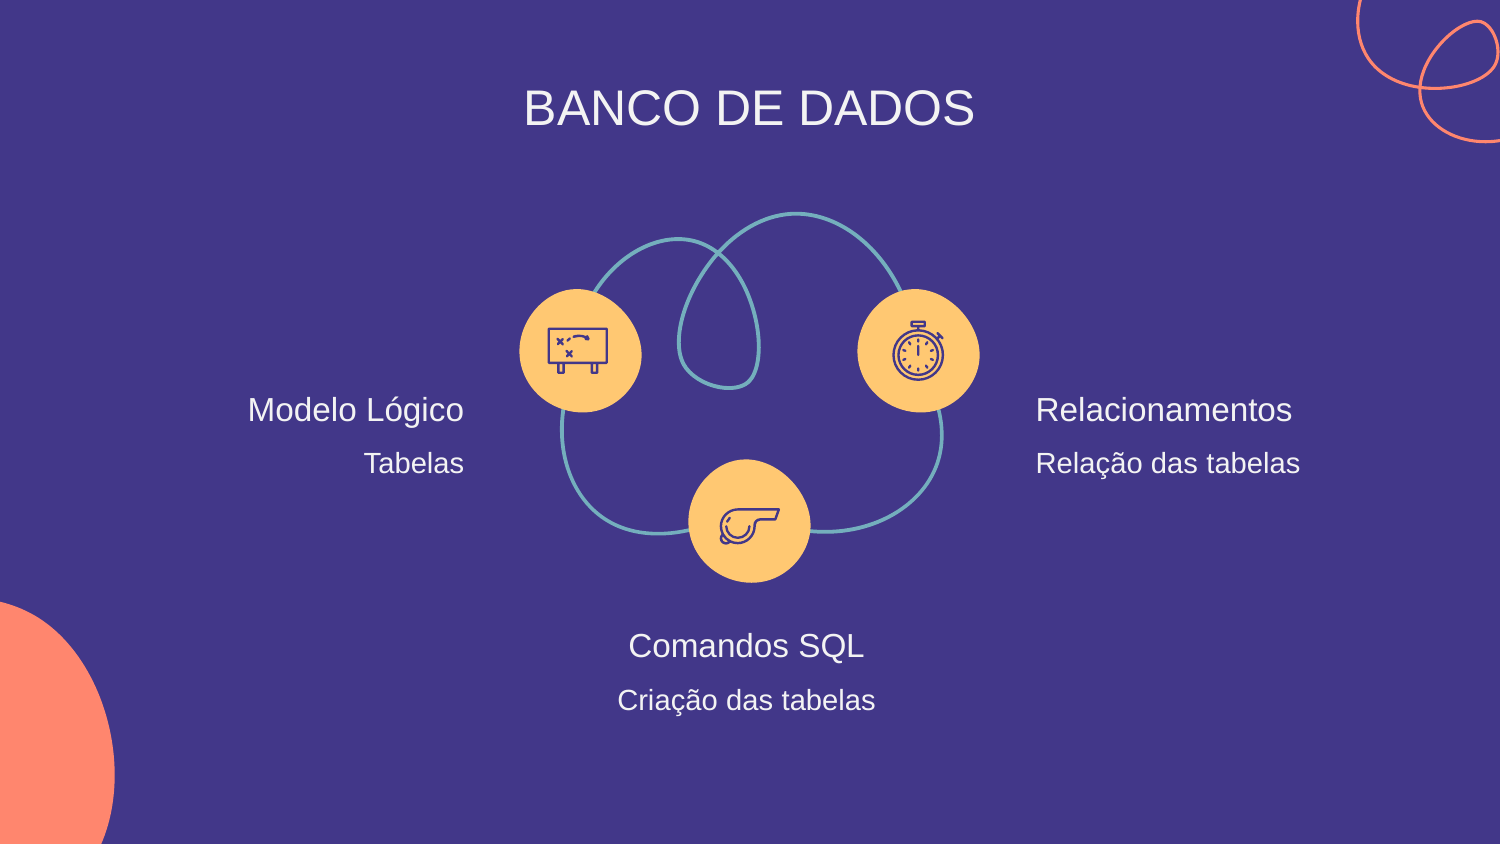

# BANCO DE DADOS

Modelo Lógico
Relacionamentos
Relação das tabelas
Tabelas

Comandos SQL
Criação das tabelas